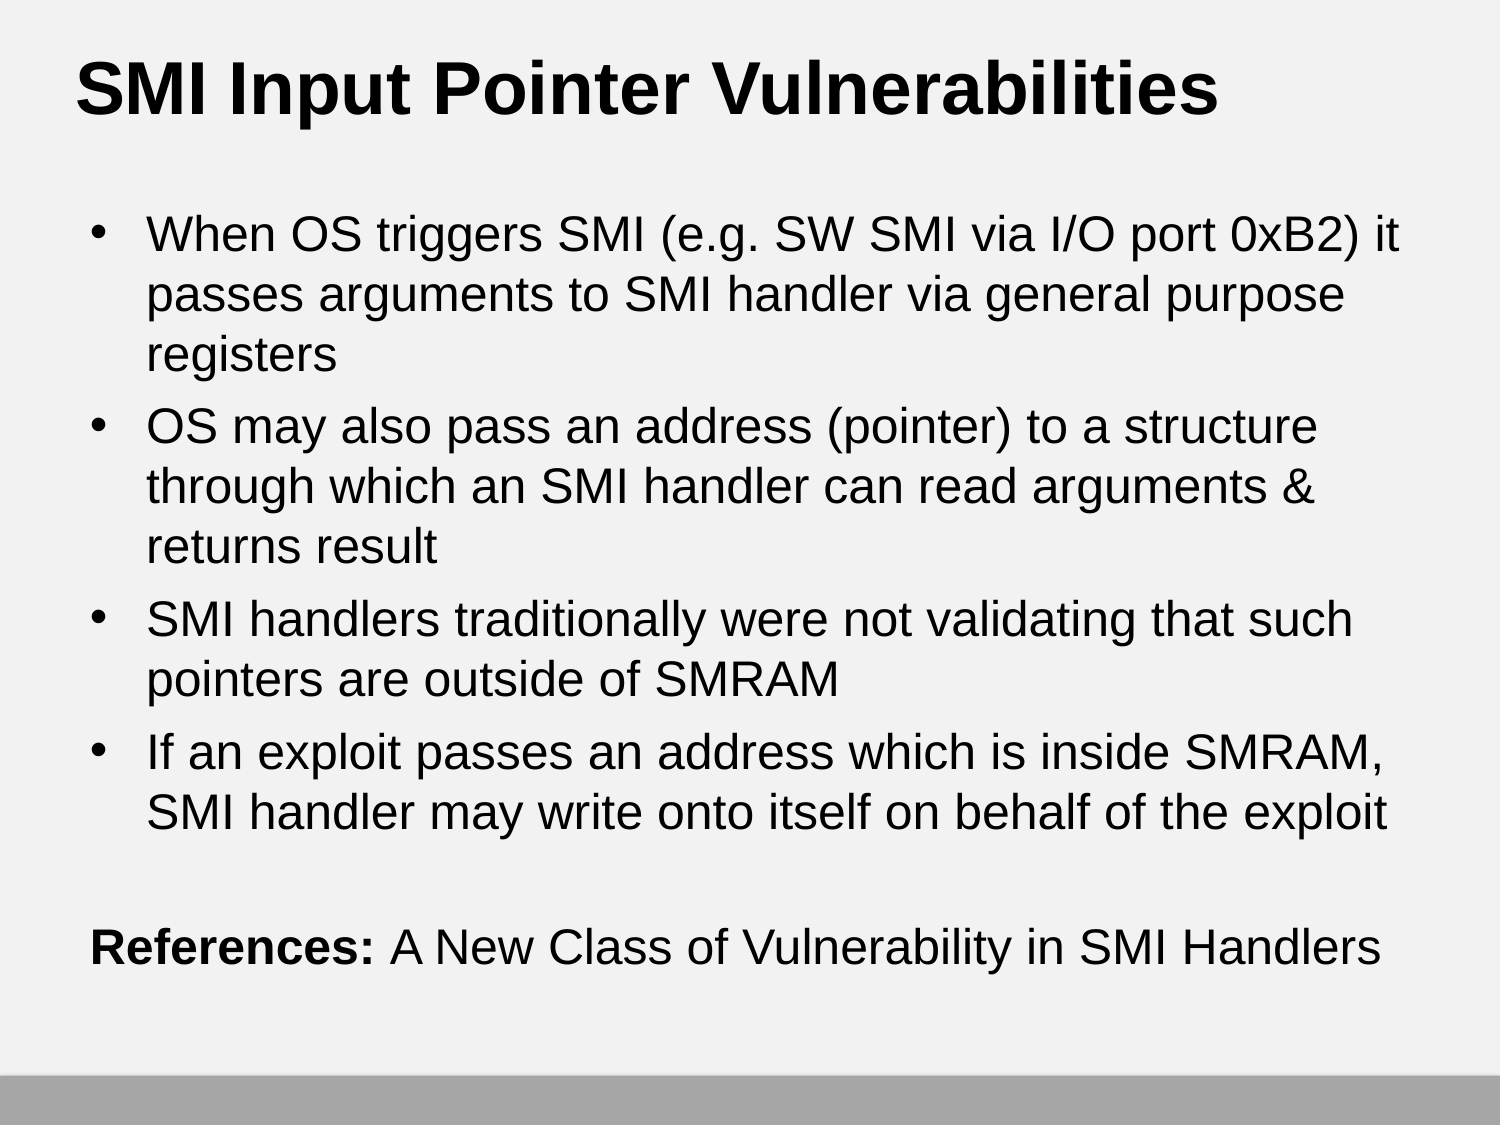

# SMI Input Pointer Vulnerabilities
When OS triggers SMI (e.g. SW SMI via I/O port 0xB2) it passes arguments to SMI handler via general purpose registers
OS may also pass an address (pointer) to a structure through which an SMI handler can read arguments & returns result
SMI handlers traditionally were not validating that such pointers are outside of SMRAM
If an exploit passes an address which is inside SMRAM, SMI handler may write onto itself on behalf of the exploit

References: A New Class of Vulnerability in SMI Handlers